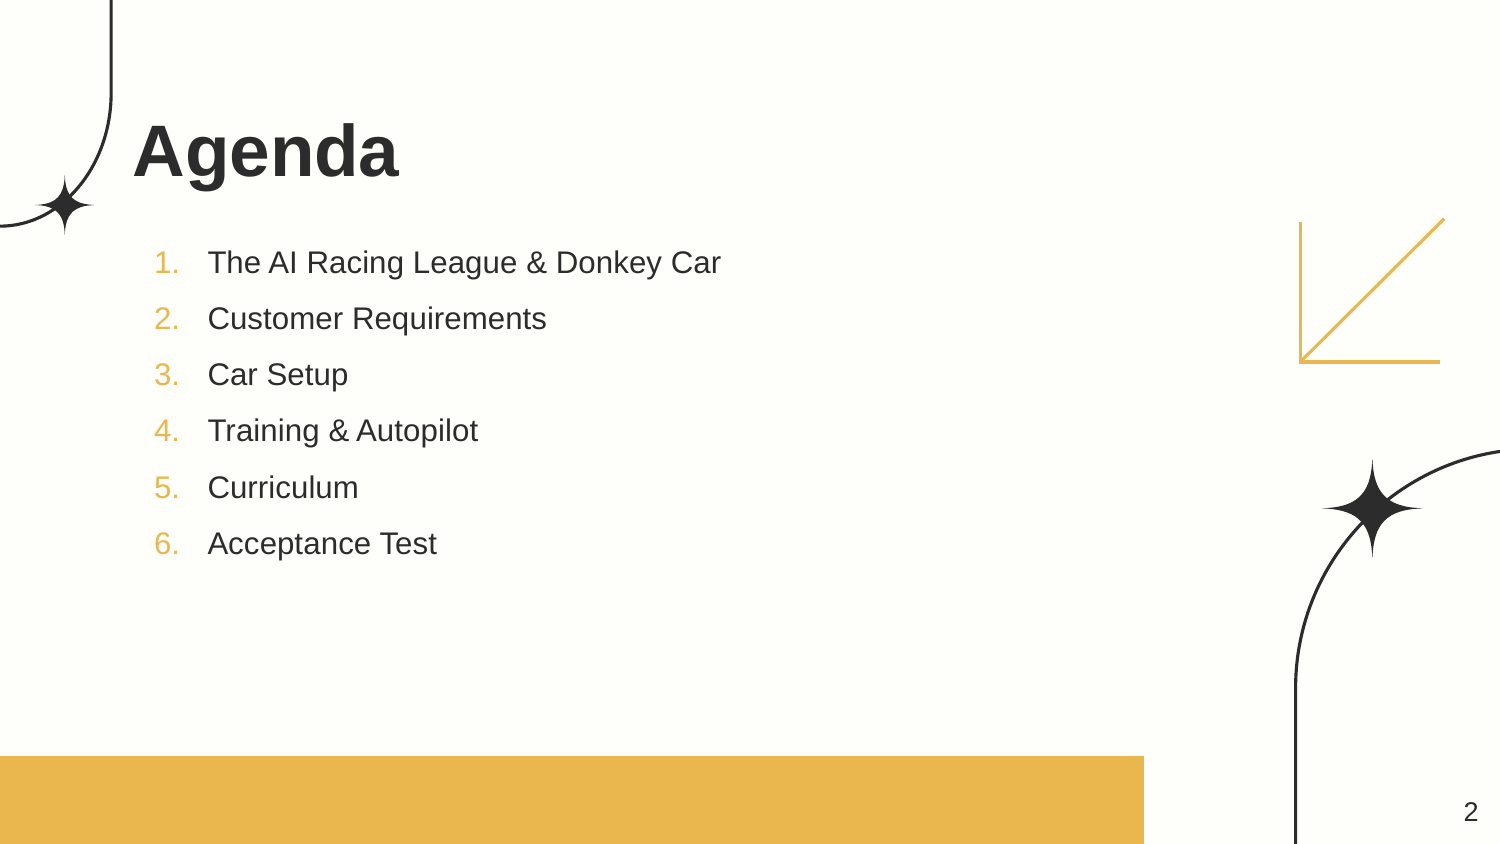

# Agenda
The AI Racing League & Donkey Car
Customer Requirements
Car Setup
Training & Autopilot
Curriculum
Acceptance Test
2